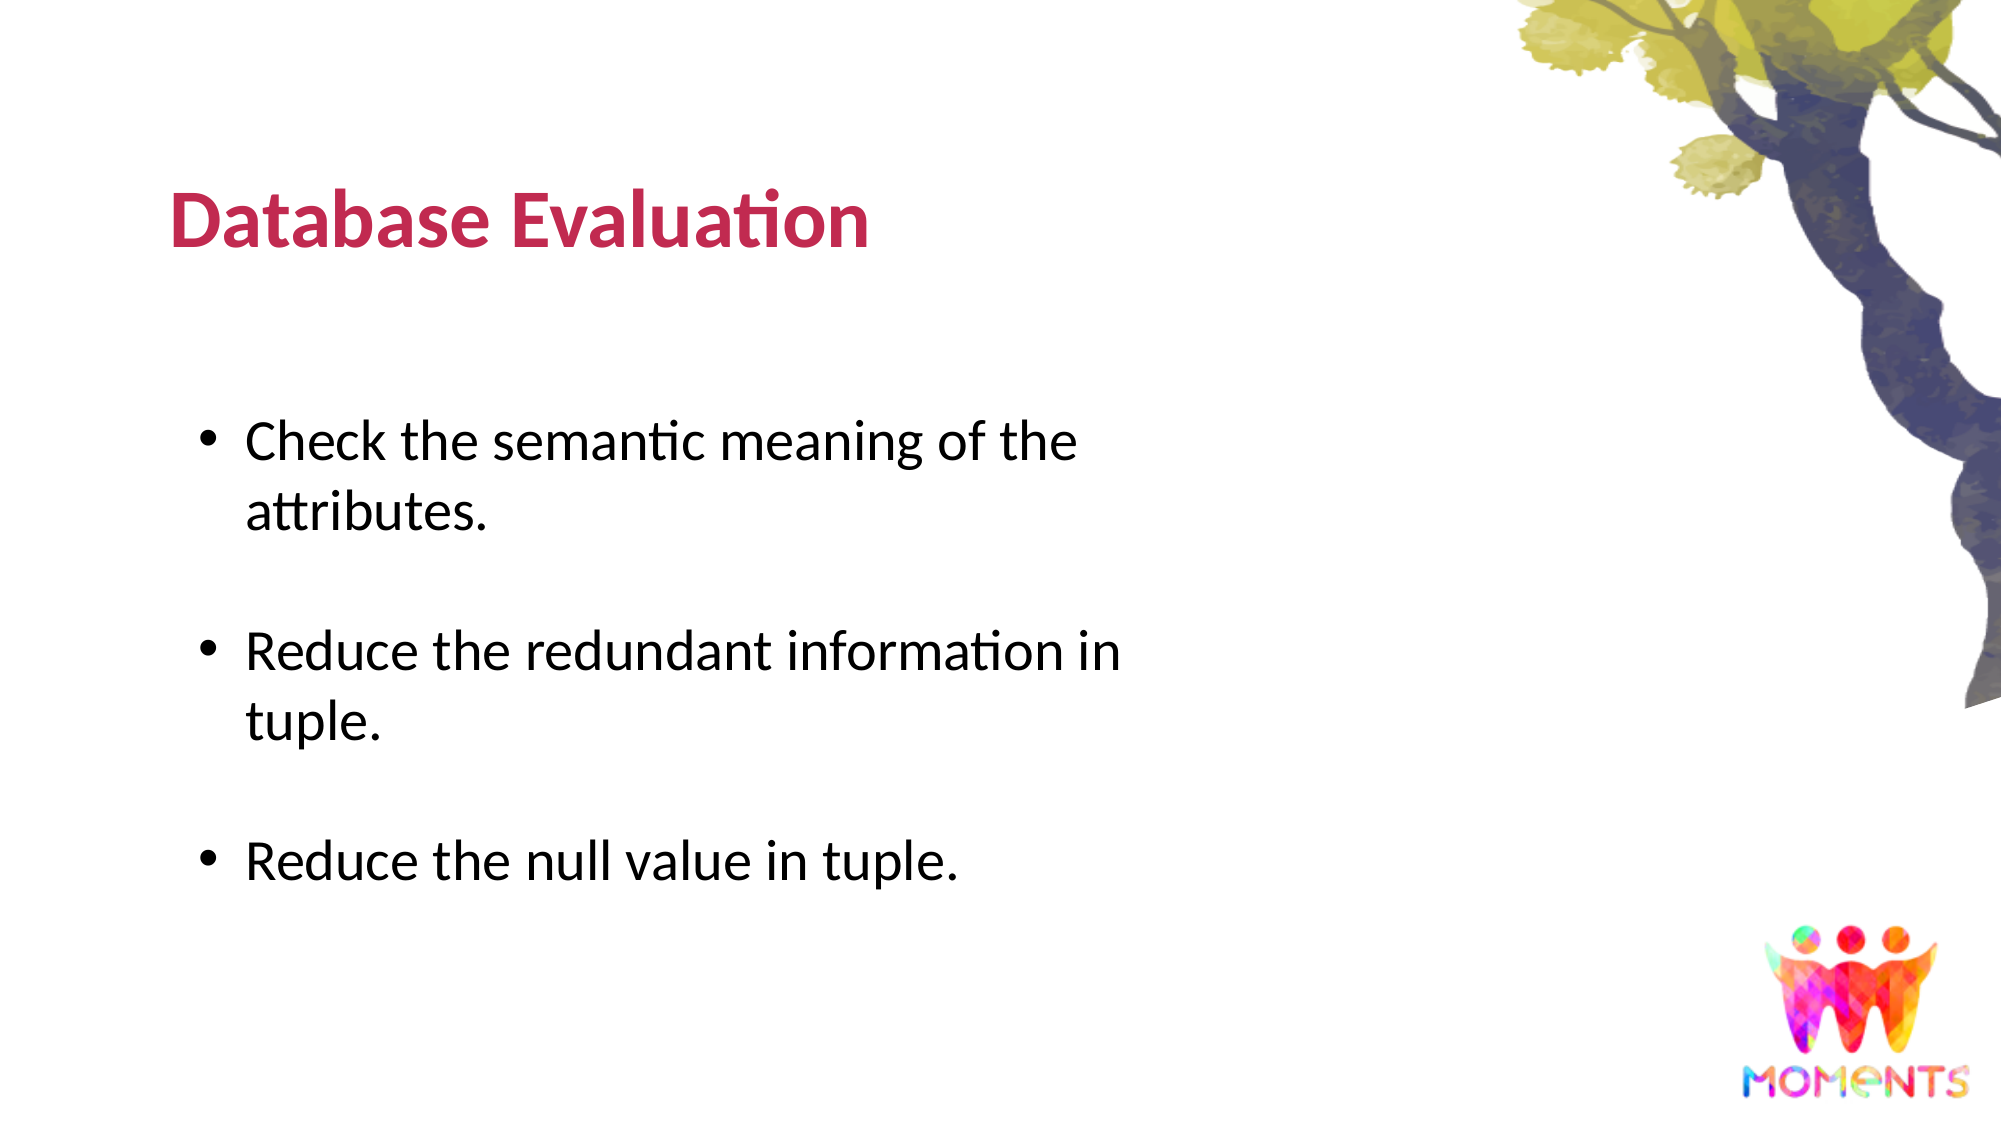

Database Evaluation
Check the semantic meaning of the attributes.

Reduce the redundant information in tuple.

Reduce the null value in tuple.